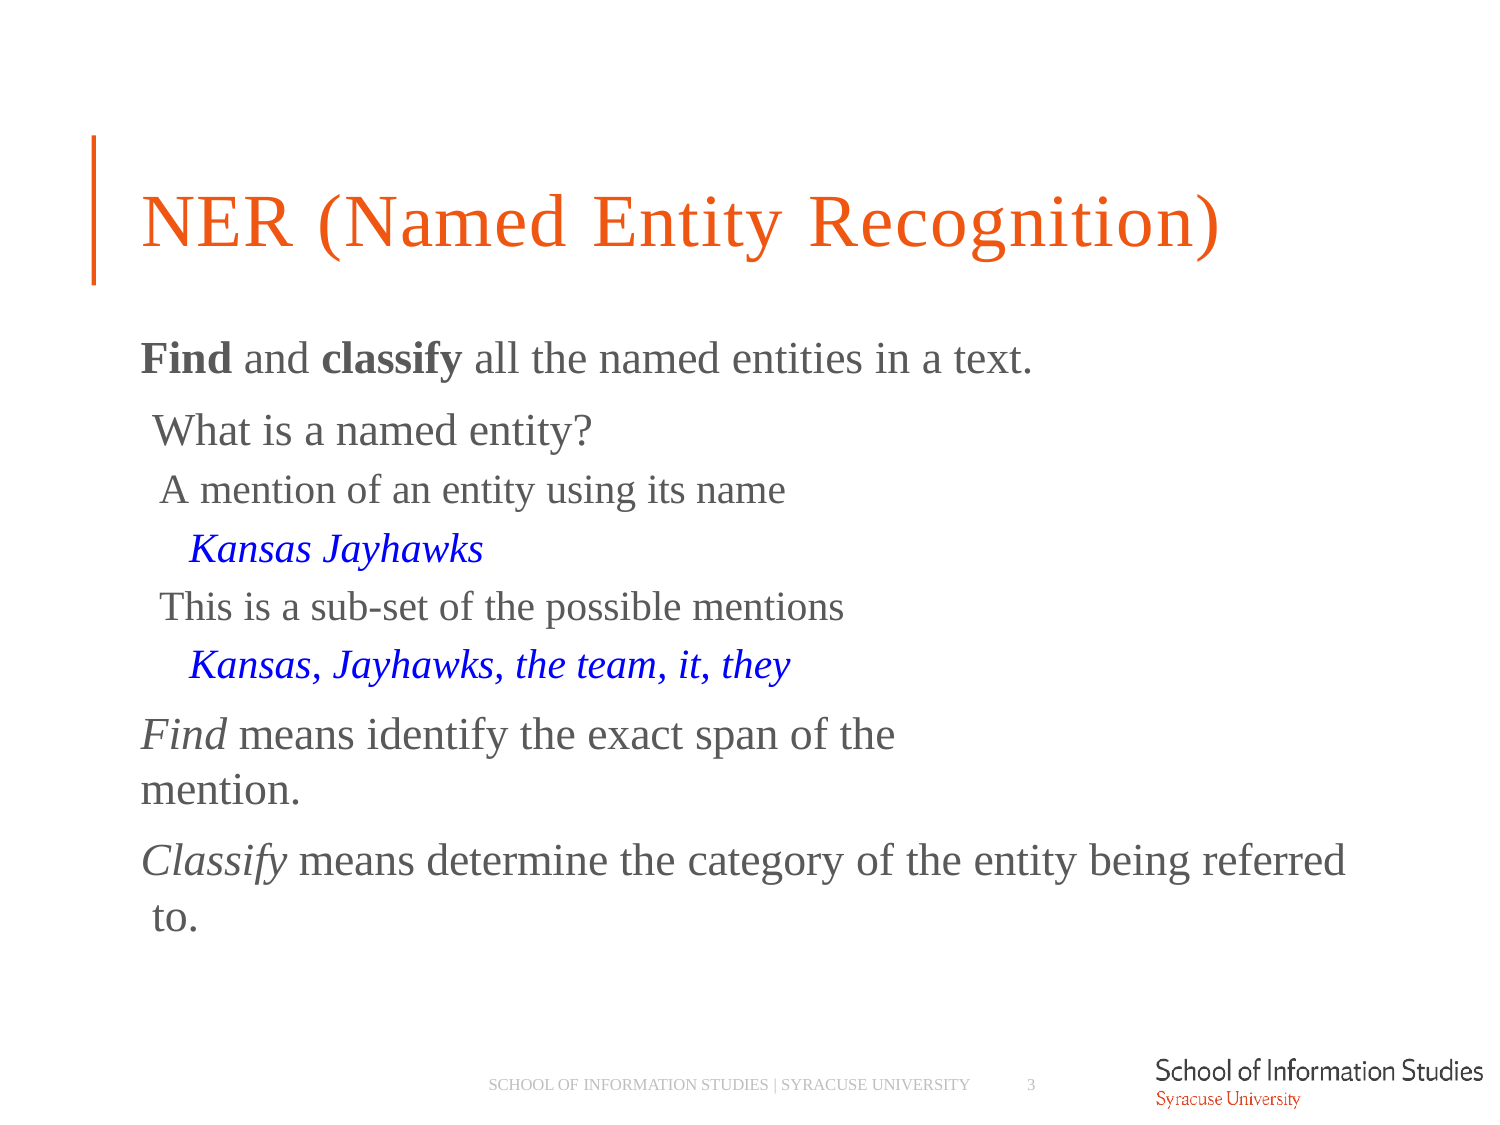

# NER (Named Entity Recognition)
Find and classify all the named entities in a text.  What is a named entity?
­ A mention of an entity using its name
­ Kansas Jayhawks
­ This is a sub-set of the possible mentions
­ Kansas, Jayhawks, the team, it, they
Find means identify the exact span of the mention.
Classify means determine the category of the entity being referred  to.
SCHOOL OF INFORMATION STUDIES | SYRACUSE UNIVERSITY
3